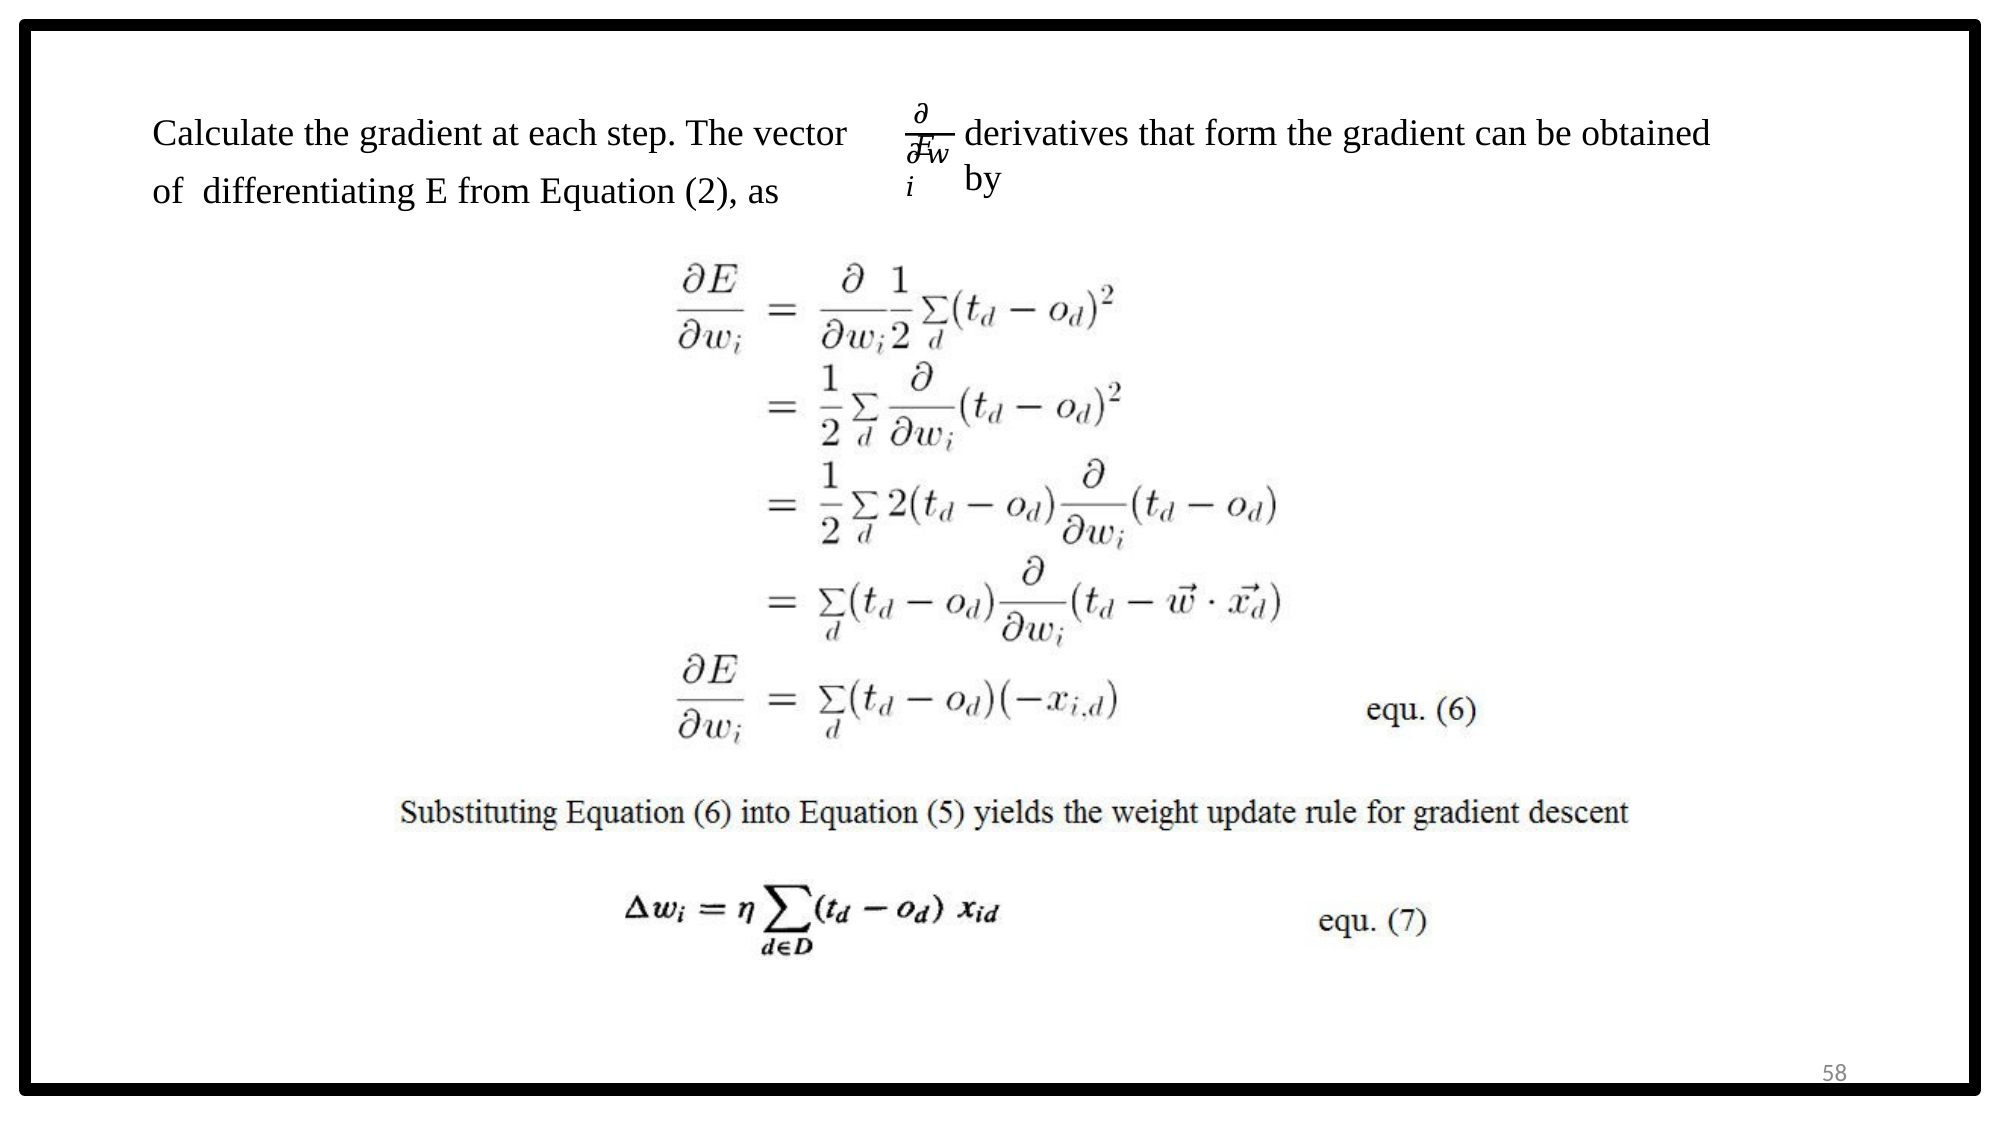

# Calculate the gradient at each step. The vector of  differentiating E from Equation (2), as
𝜕𝐸
derivatives that form the gradient can be obtained by

𝜕𝑤𝑖

58